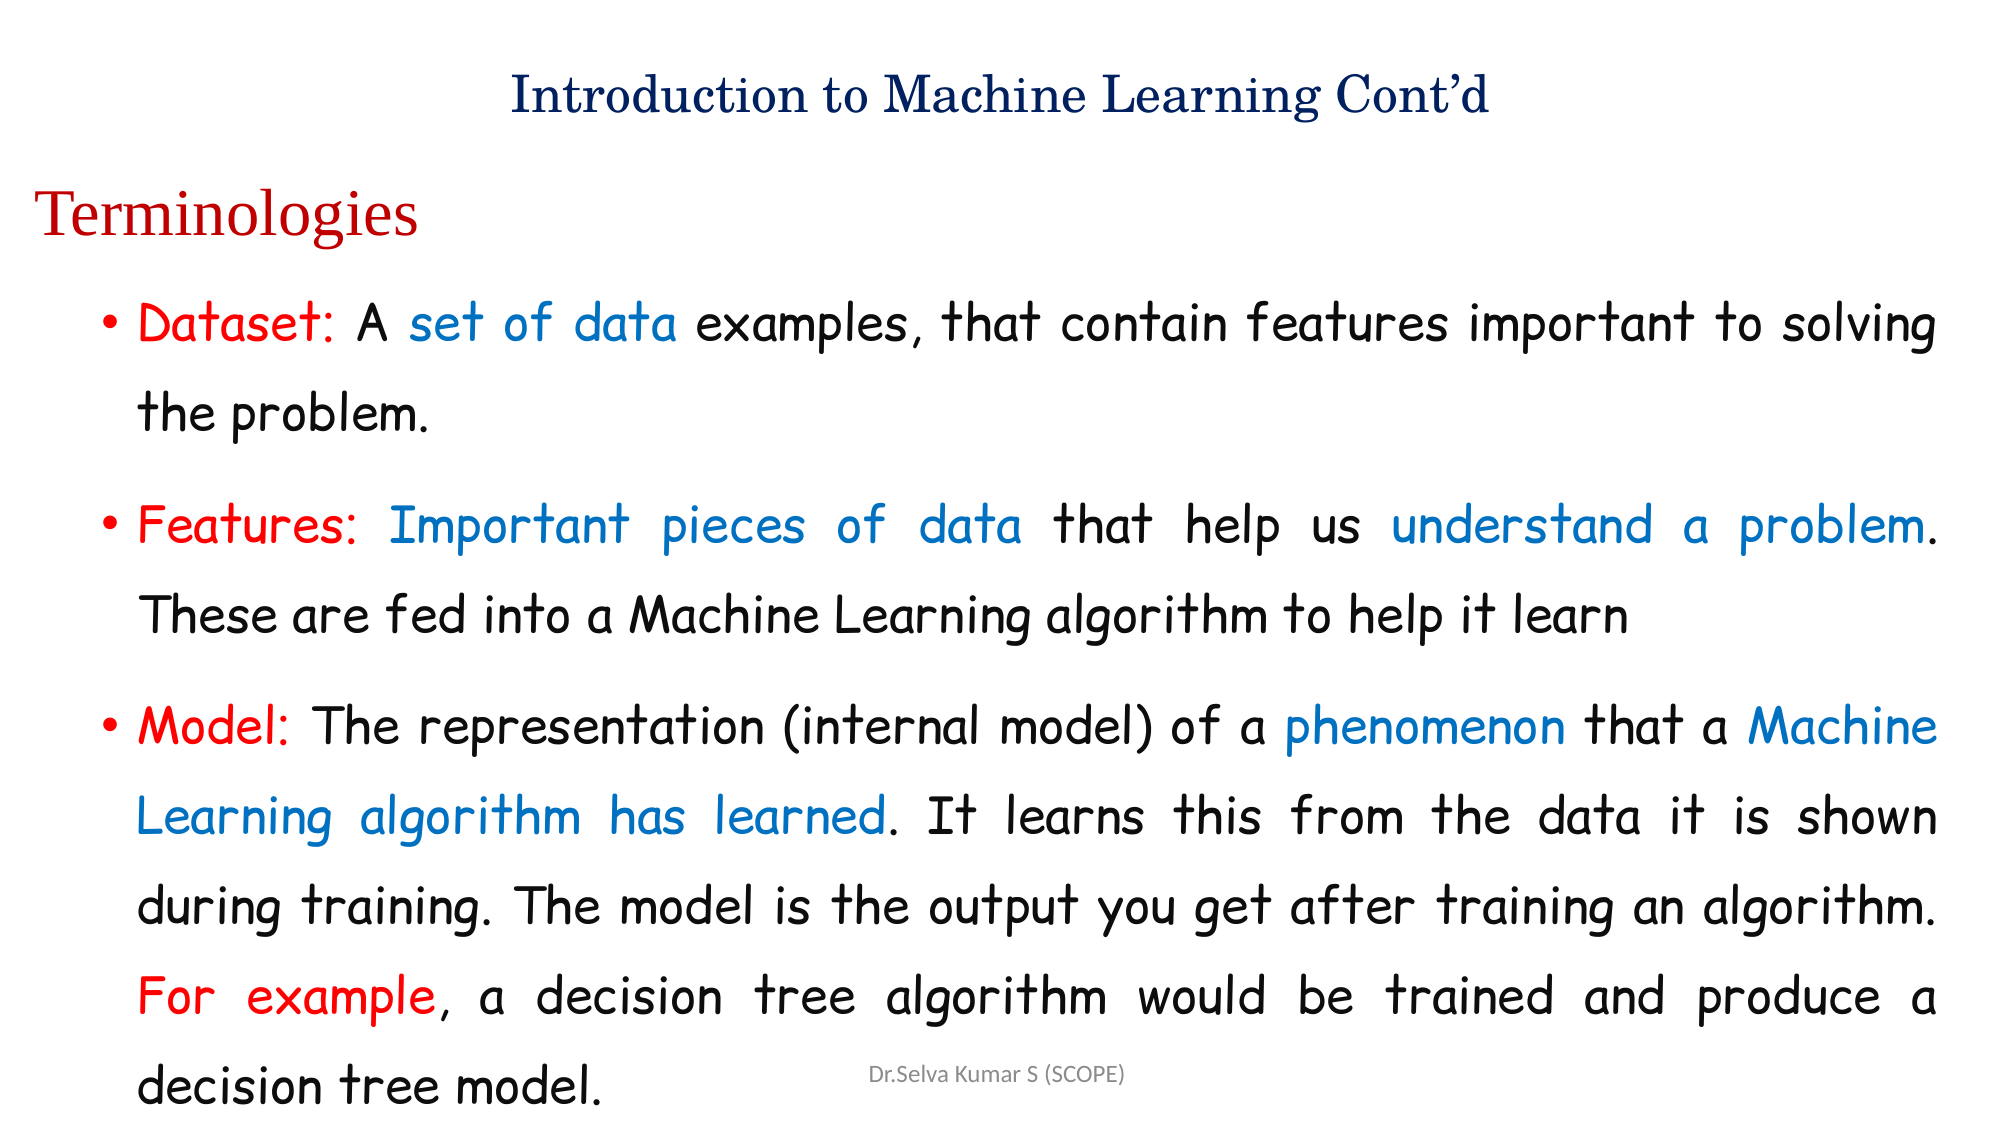

# Introduction to Machine Learning Cont’d
Terminologies
Dataset: A set of data examples, that contain features important to solving the problem.
Features: Important pieces of data that help us understand a problem. These are fed into a Machine Learning algorithm to help it learn
Model: The representation (internal model) of a phenomenon that a Machine Learning algorithm has learned. It learns this from the data it is shown during training. The model is the output you get after training an algorithm. For example, a decision tree algorithm would be trained and produce a decision tree model.
Dr.Selva Kumar S (SCOPE)